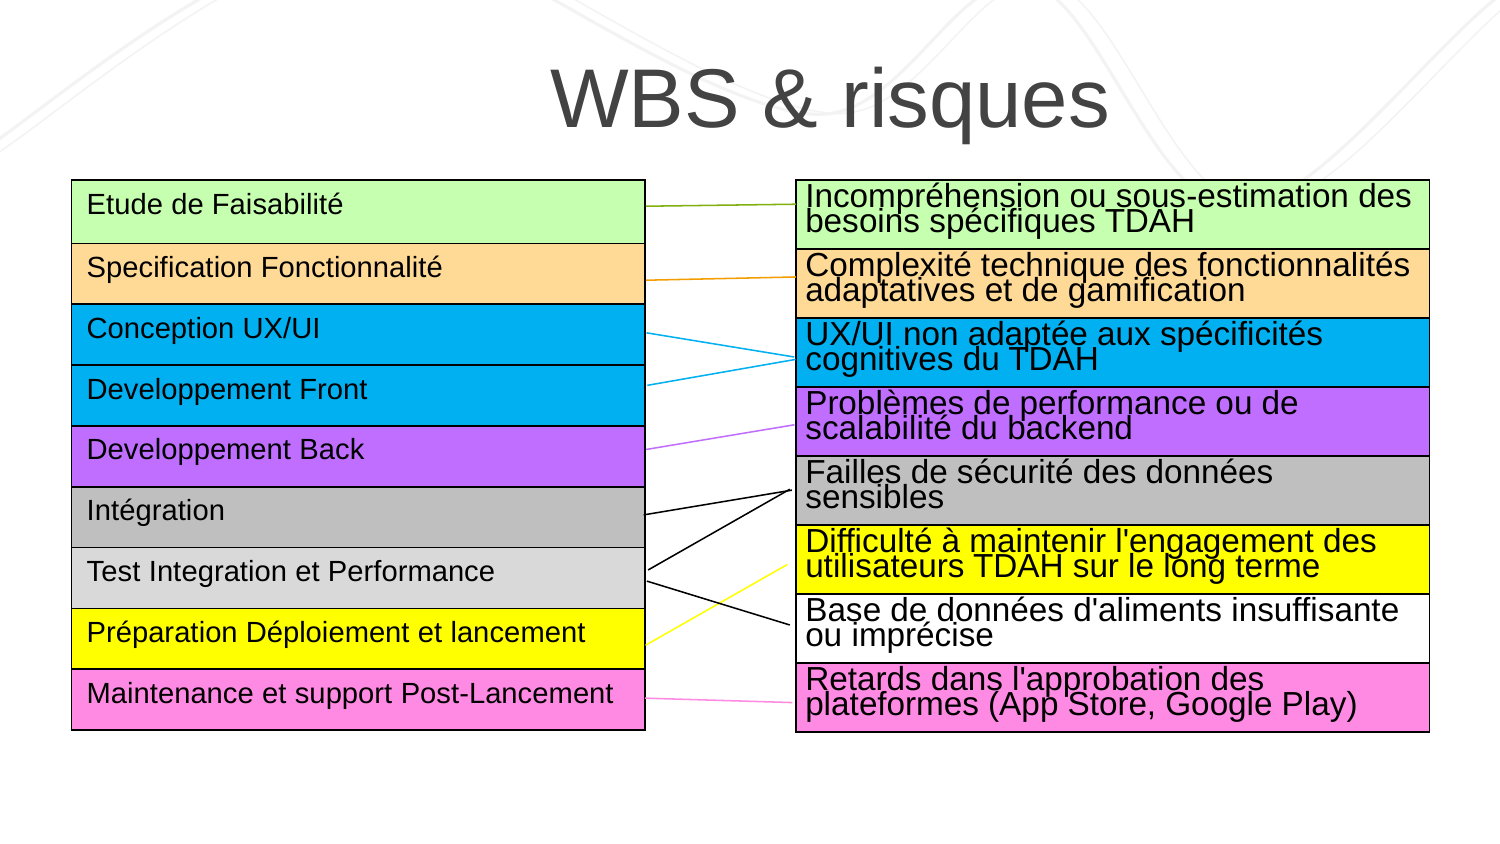

# WBS & risques
| Incompréhension ou sous-estimation des besoins spécifiques TDAH |
| --- |
| Complexité technique des fonctionnalités adaptatives et de gamification |
| UX/UI non adaptée aux spécificités cognitives du TDAH |
| Problèmes de performance ou de scalabilité du backend |
| Failles de sécurité des données sensibles |
| Difficulté à maintenir l'engagement des utilisateurs TDAH sur le long terme |
| Base de données d'aliments insuffisante ou imprécise |
| Retards dans l'approbation des plateformes (App Store, Google Play) |
| Etude de Faisabilité |
| --- |
| Specification Fonctionnalité |
| Conception UX/UI |
| Developpement Front |
| Developpement Back |
| Intégration |
| Test Integration et Performance |
| Préparation Déploiement et lancement |
| Maintenance et support Post-Lancement |